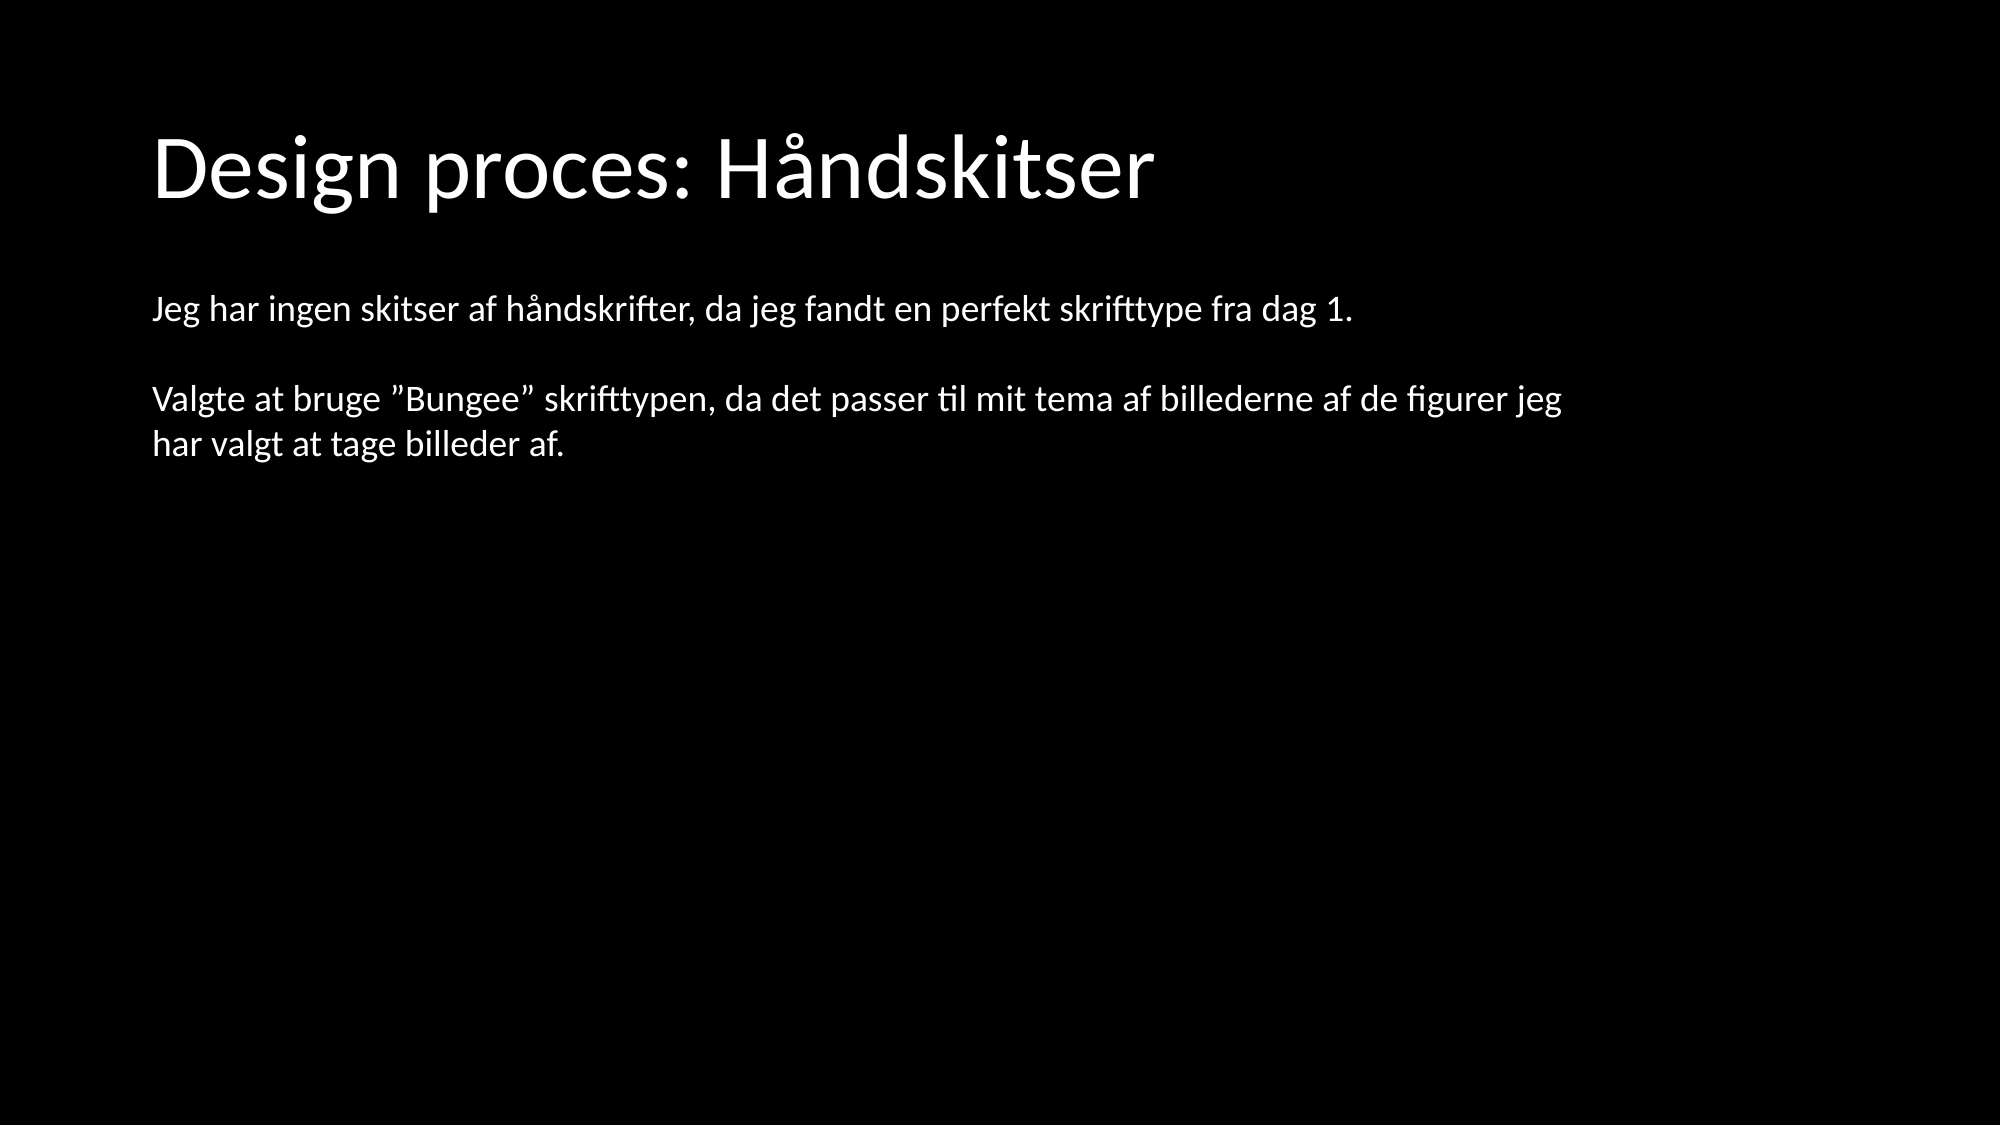

# Design proces: Håndskitser
Jeg har ingen skitser af håndskrifter, da jeg fandt en perfekt skrifttype fra dag 1.

Valgte at bruge ”Bungee” skrifttypen, da det passer til mit tema af billederne af de figurer jeg har valgt at tage billeder af.